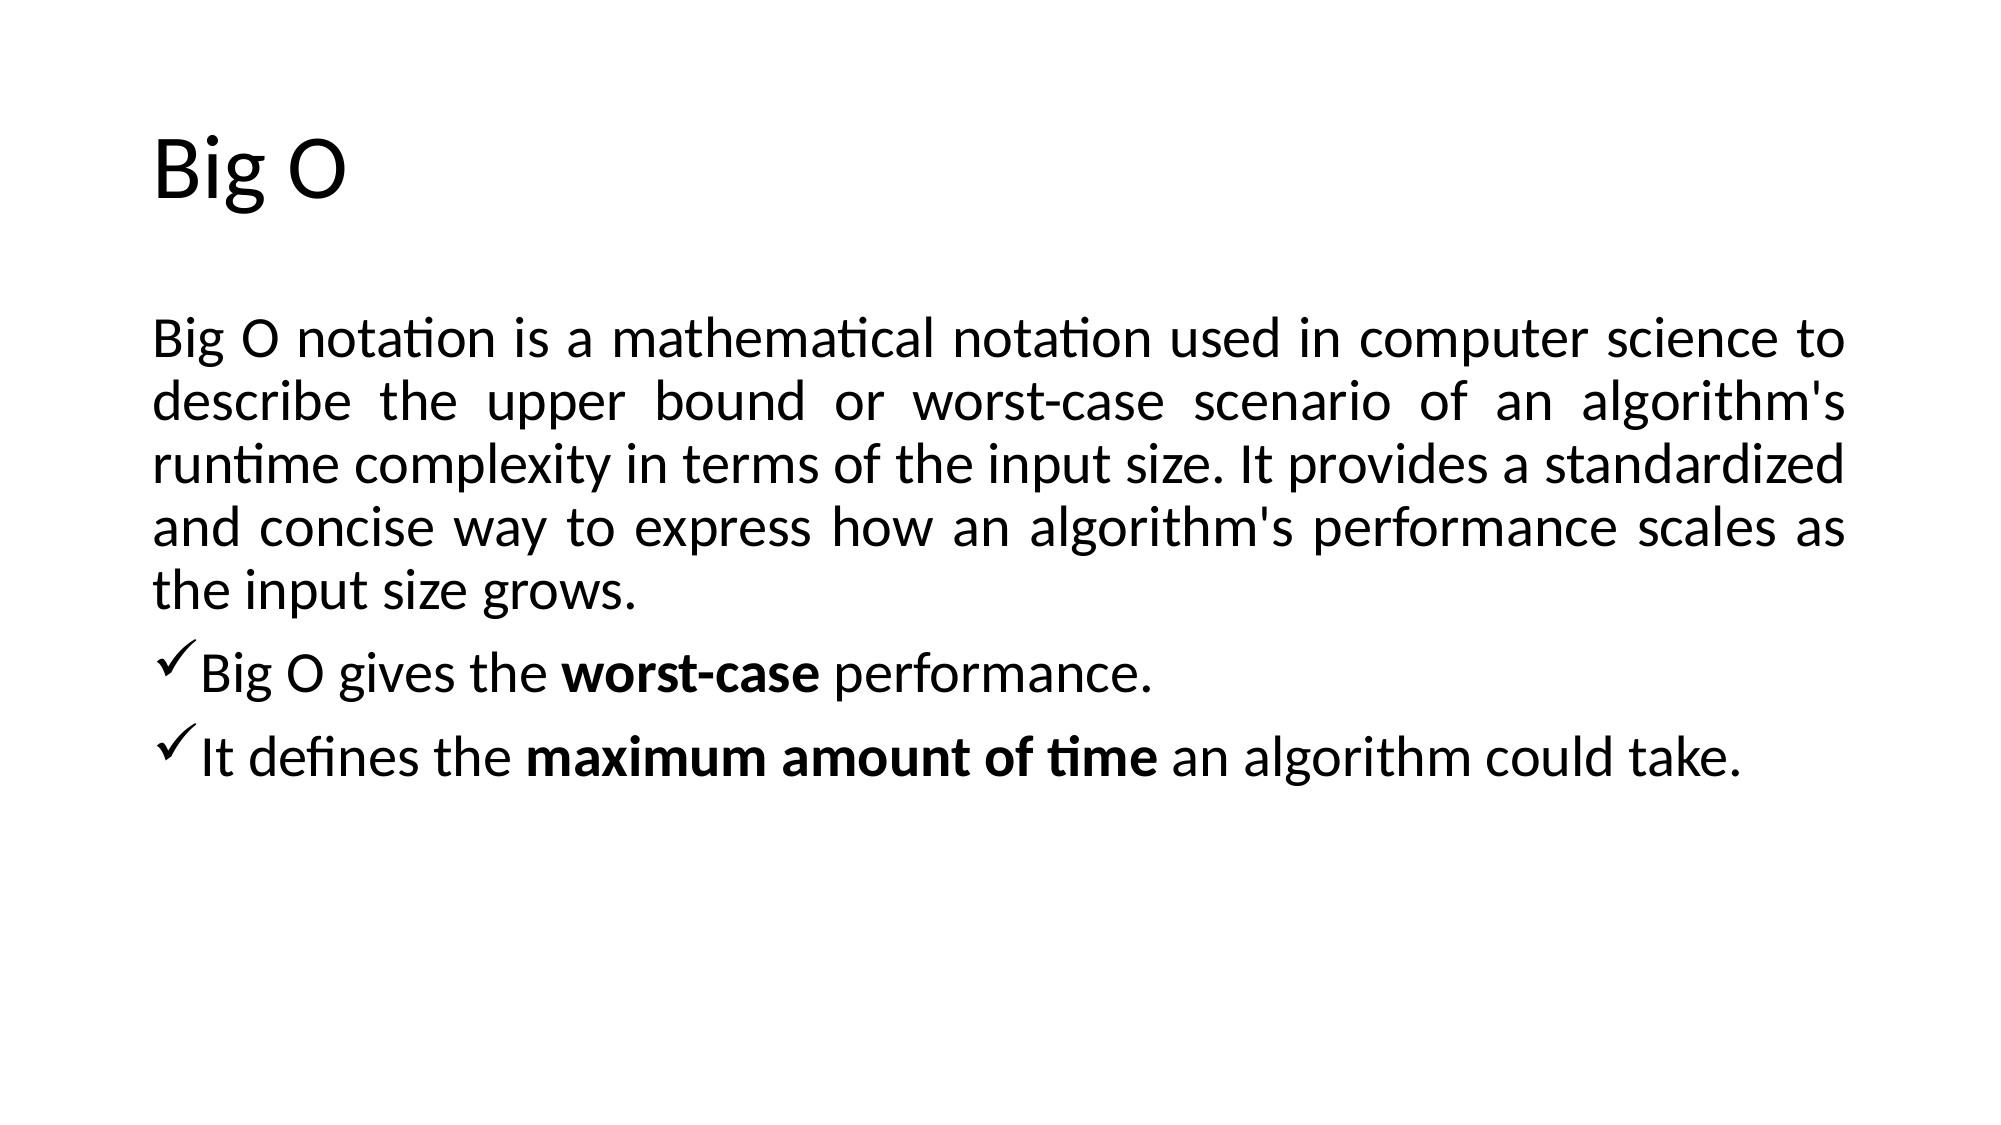

# Big O
Big O notation is a mathematical notation used in computer science to describe the upper bound or worst-case scenario of an algorithm's runtime complexity in terms of the input size. It provides a standardized and concise way to express how an algorithm's performance scales as the input size grows.
Big O gives the worst-case performance.
It defines the maximum amount of time an algorithm could take.